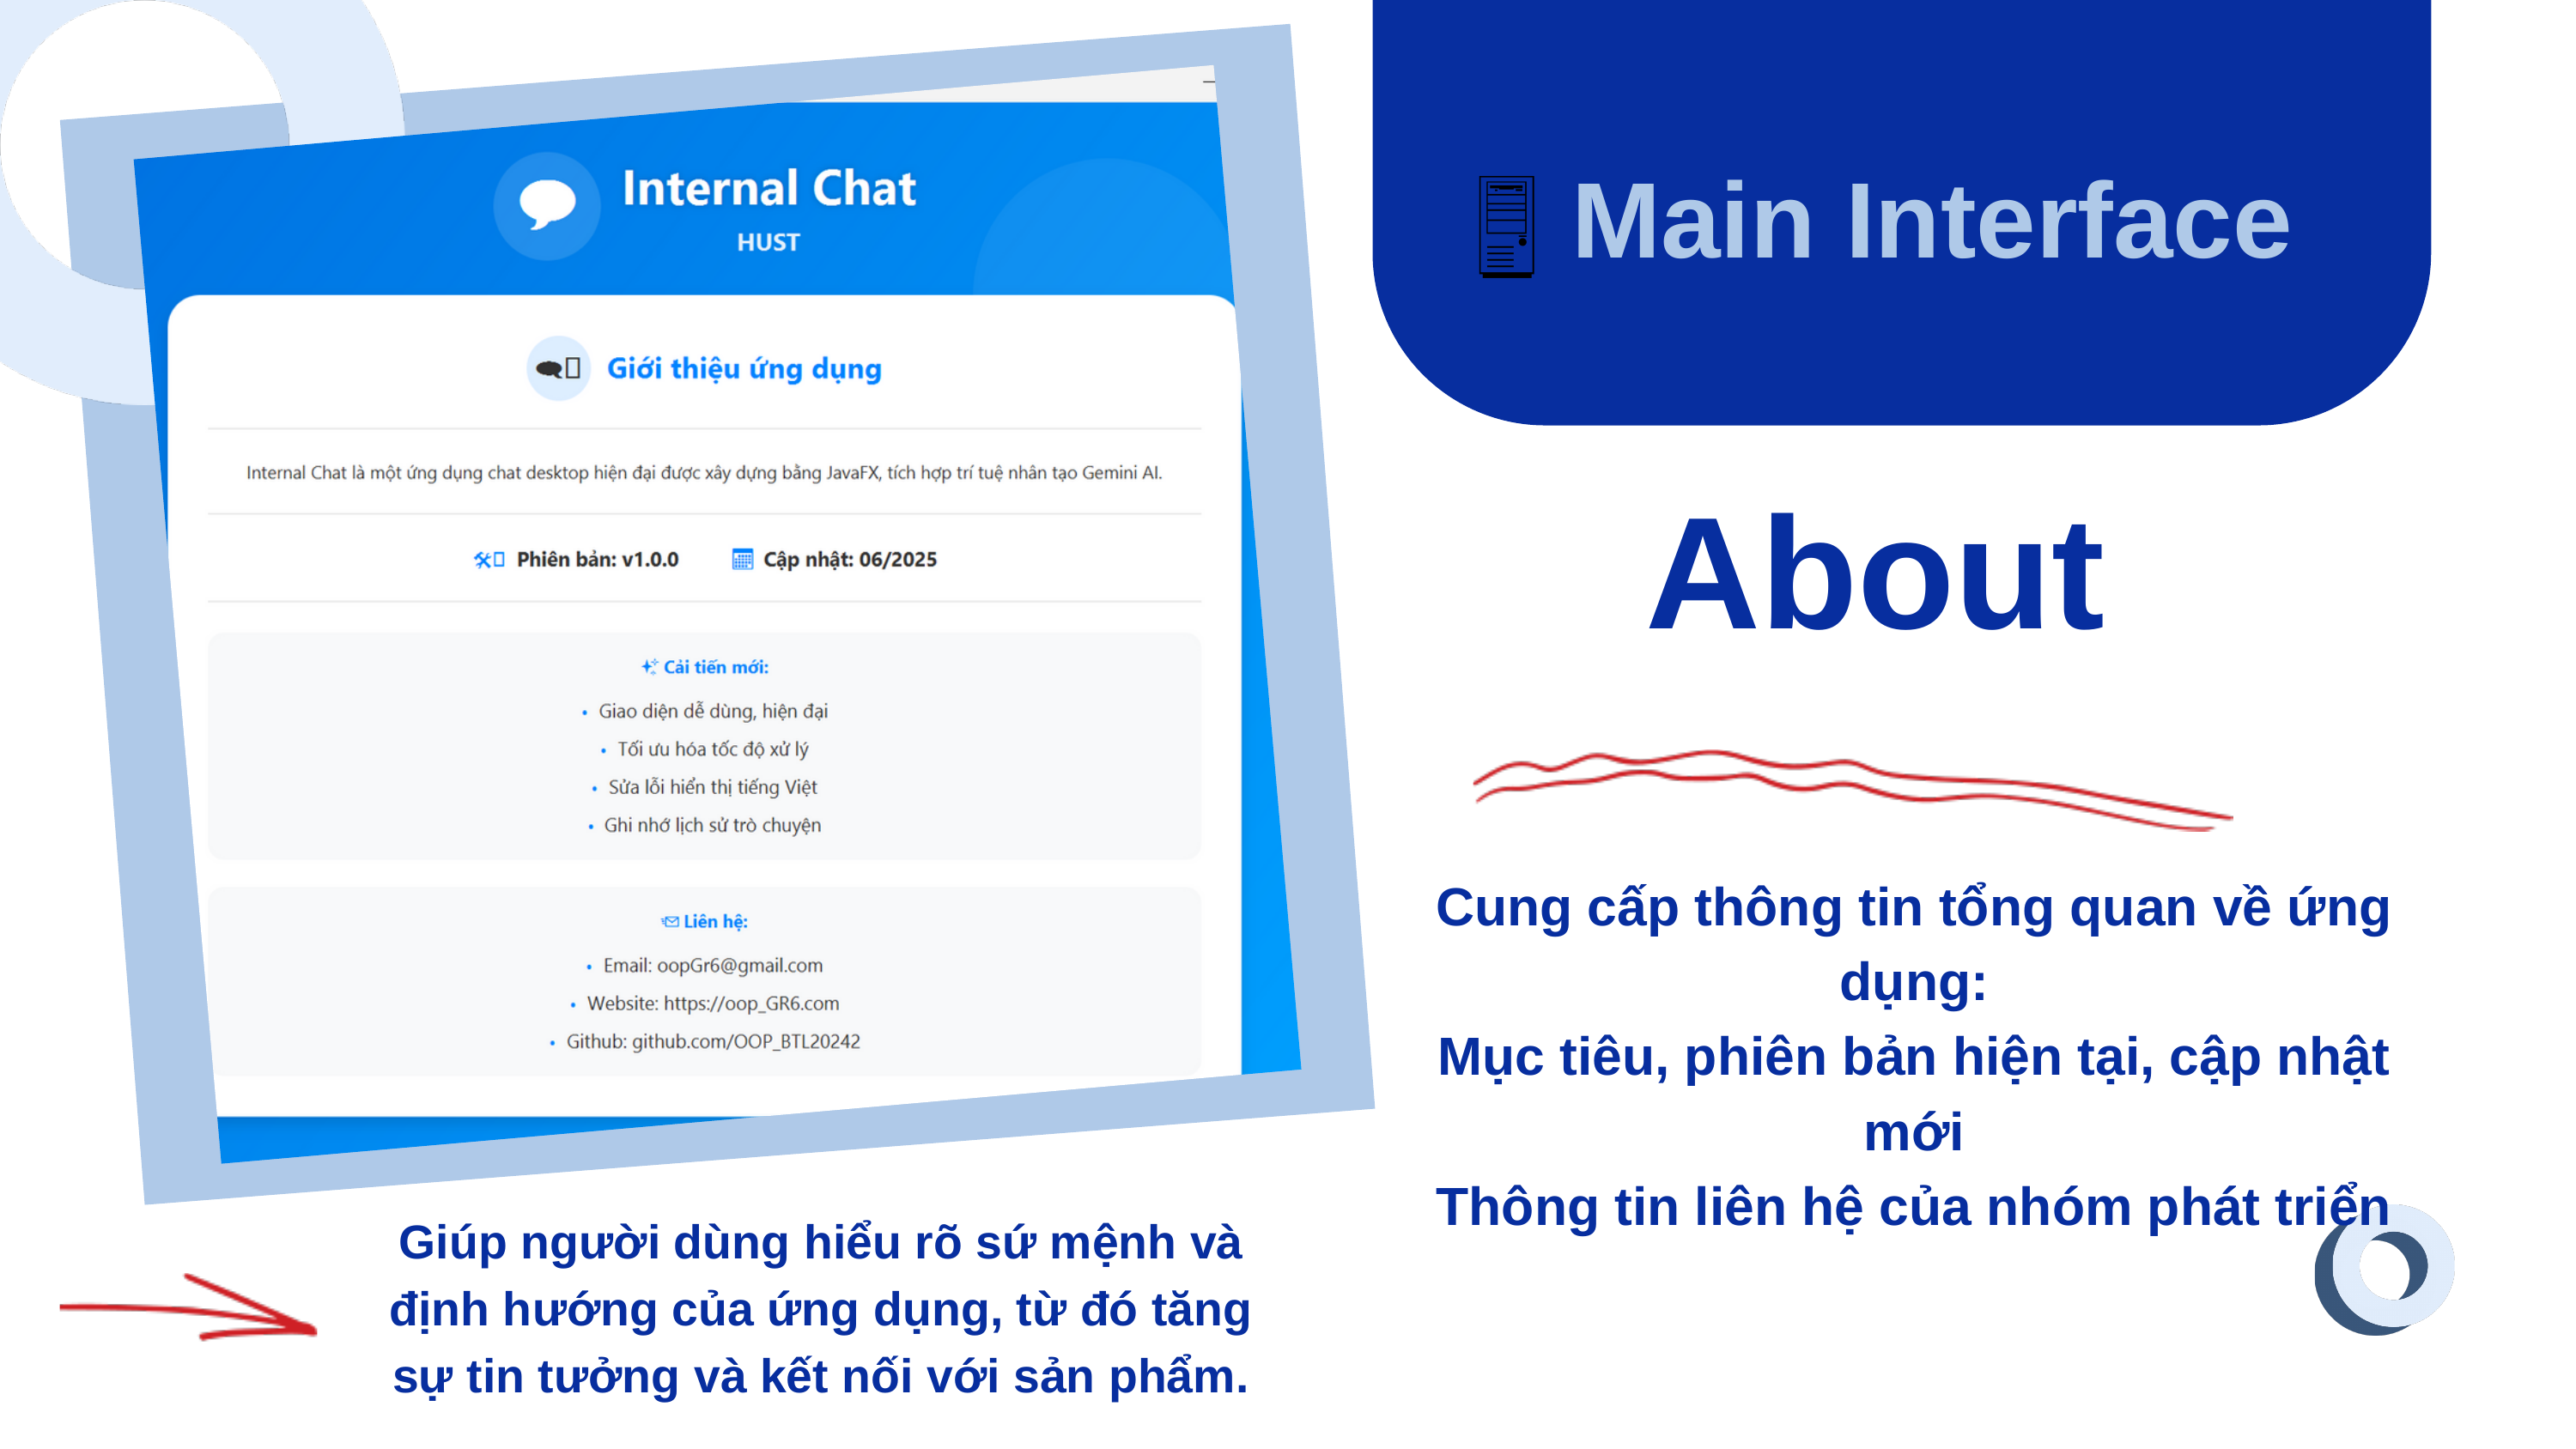

🖥️ Main Interface

 About

🖥️ Main Interface
Cung cấp thông tin tổng quan về ứng dụng:
Mục tiêu, phiên bản hiện tại, cập nhật mới
Thông tin liên hệ của nhóm phát triển
Giúp người dùng hiểu rõ sứ mệnh và định hướng của ứng dụng, từ đó tăng sự tin tưởng và kết nối với sản phẩm.